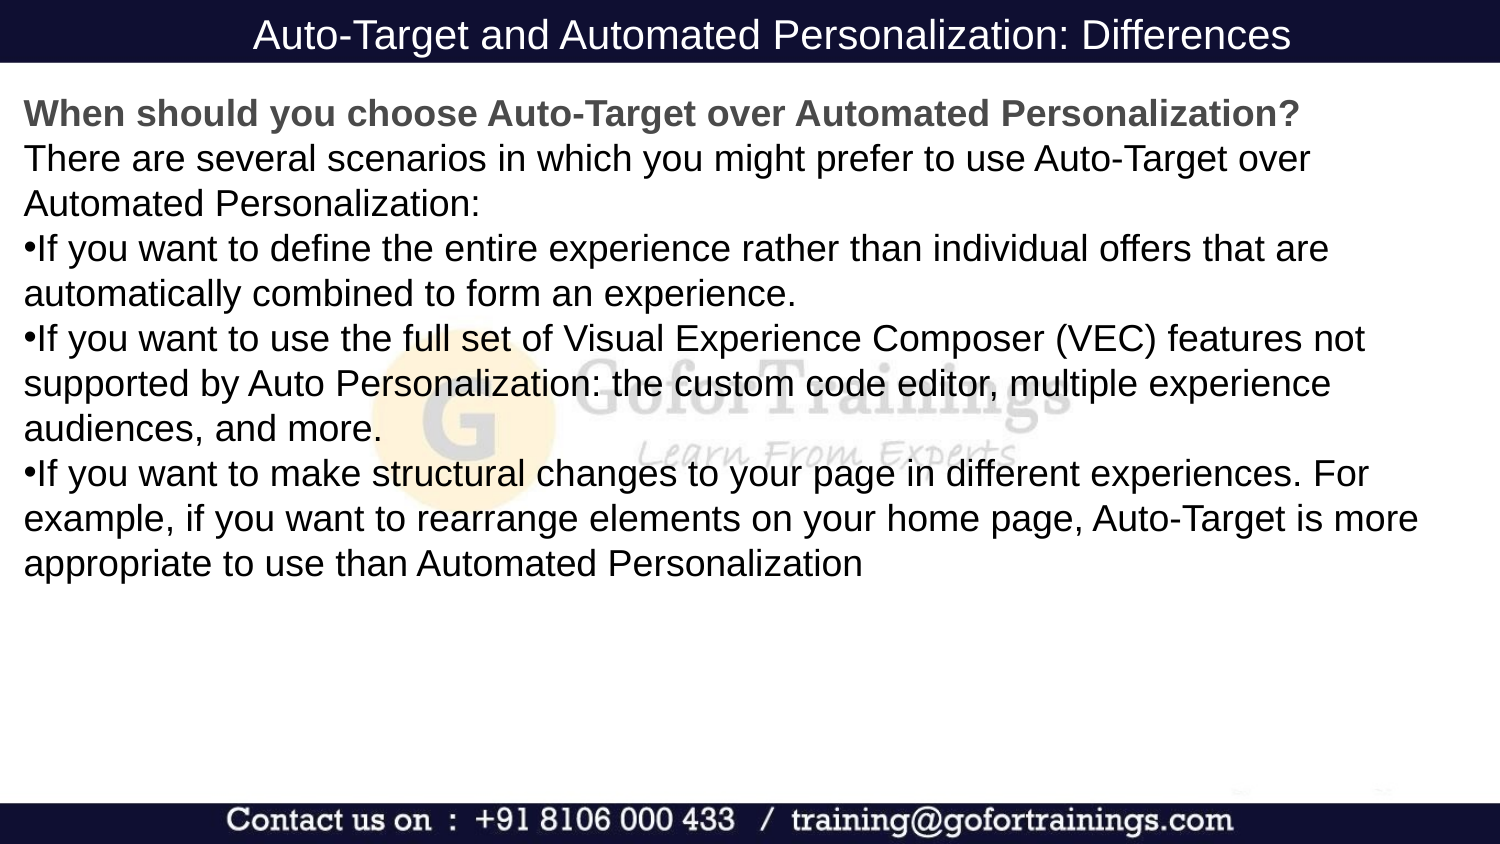

Auto-Target and Automated Personalization: Differences
When should you choose Auto-Target over Automated Personalization?
There are several scenarios in which you might prefer to use Auto-Target over Automated Personalization:
If you want to define the entire experience rather than individual offers that are automatically combined to form an experience.
If you want to use the full set of Visual Experience Composer (VEC) features not supported by Auto Personalization: the custom code editor, multiple experience audiences, and more.
If you want to make structural changes to your page in different experiences. For example, if you want to rearrange elements on your home page, Auto-Target is more appropriate to use than Automated Personalization